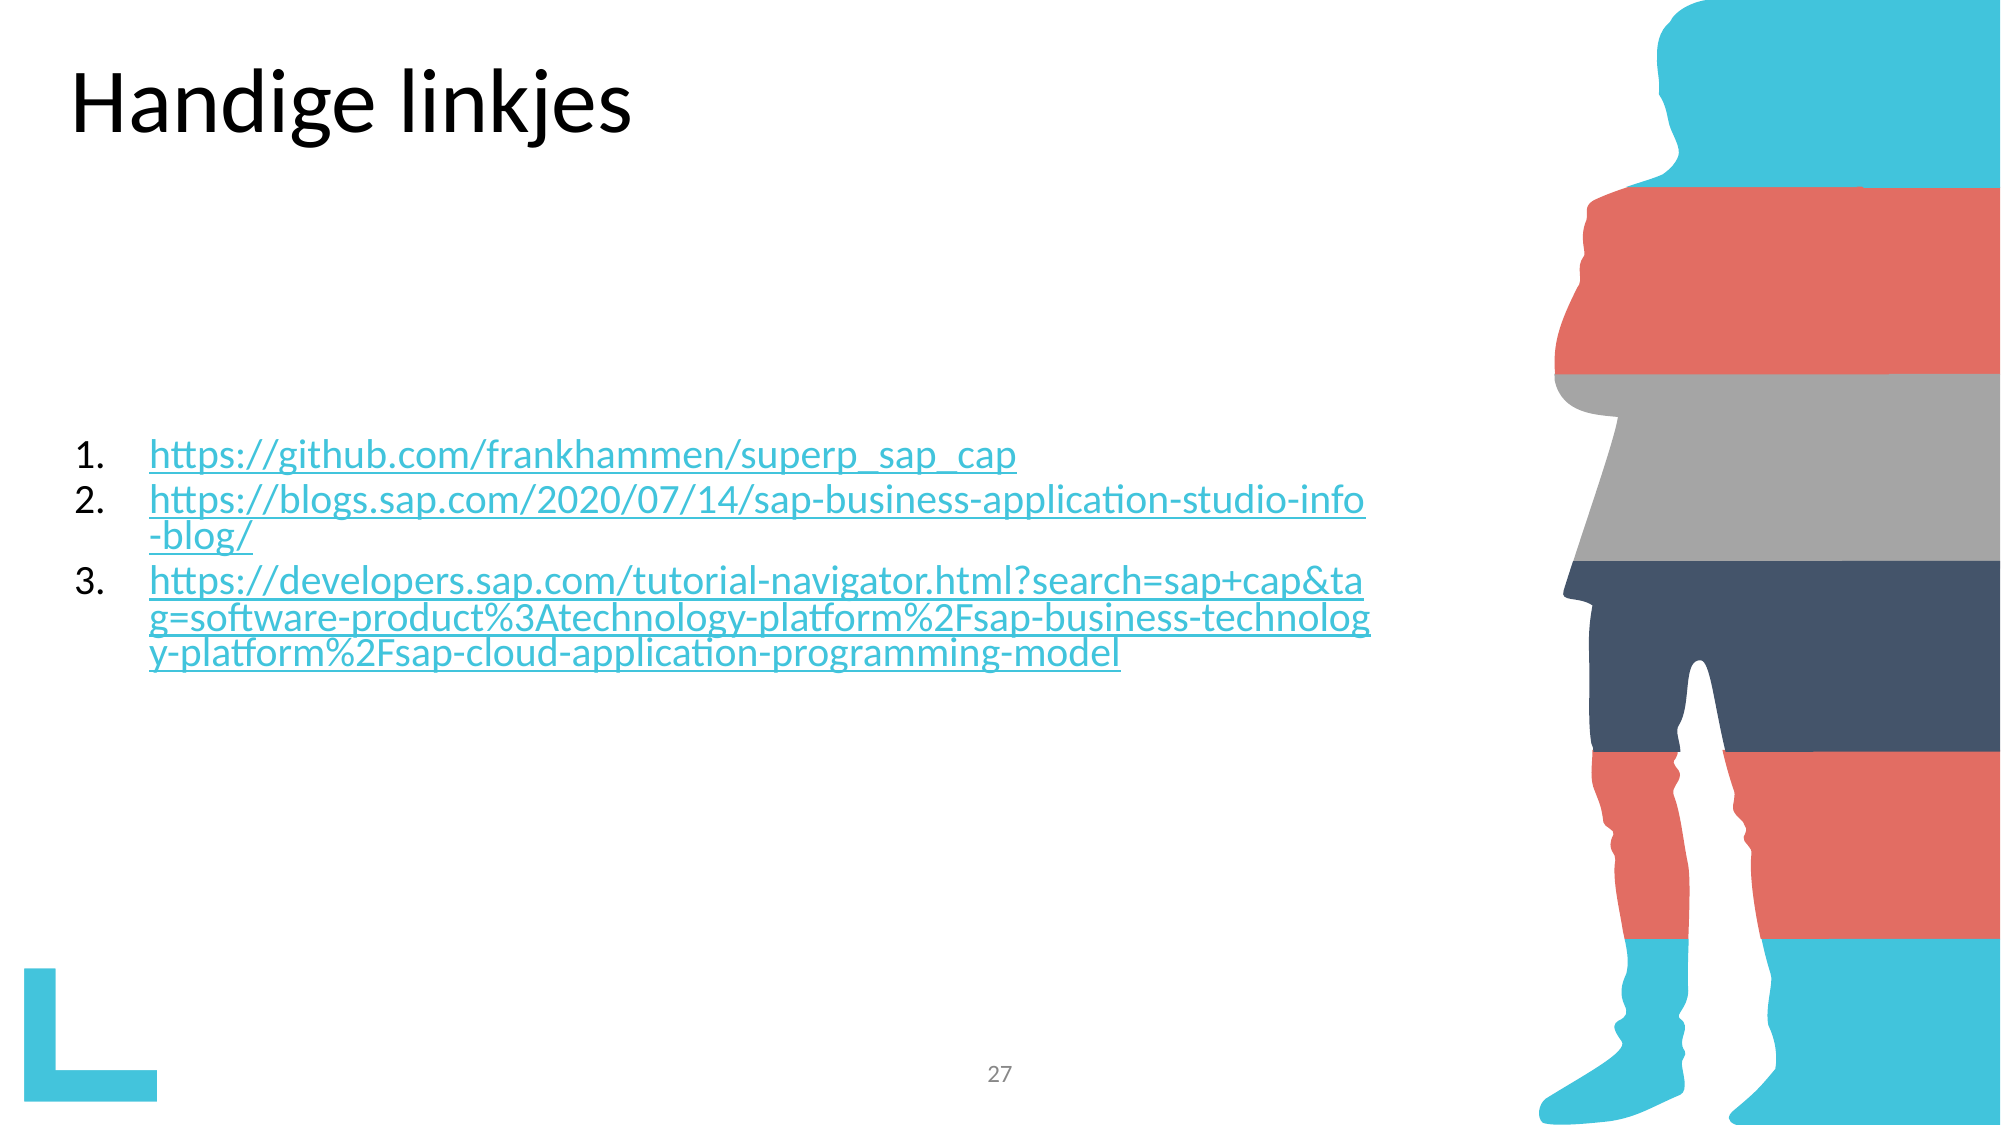

# Handige linkjes

https://github.com/frankhammen/superp_sap_cap
https://blogs.sap.com/2020/07/14/sap-business-application-studio-info-blog/
https://developers.sap.com/tutorial-navigator.html?search=sap+cap&tag=software-product%3Atechnology-platform%2Fsap-business-technology-platform%2Fsap-cloud-application-programming-model

27